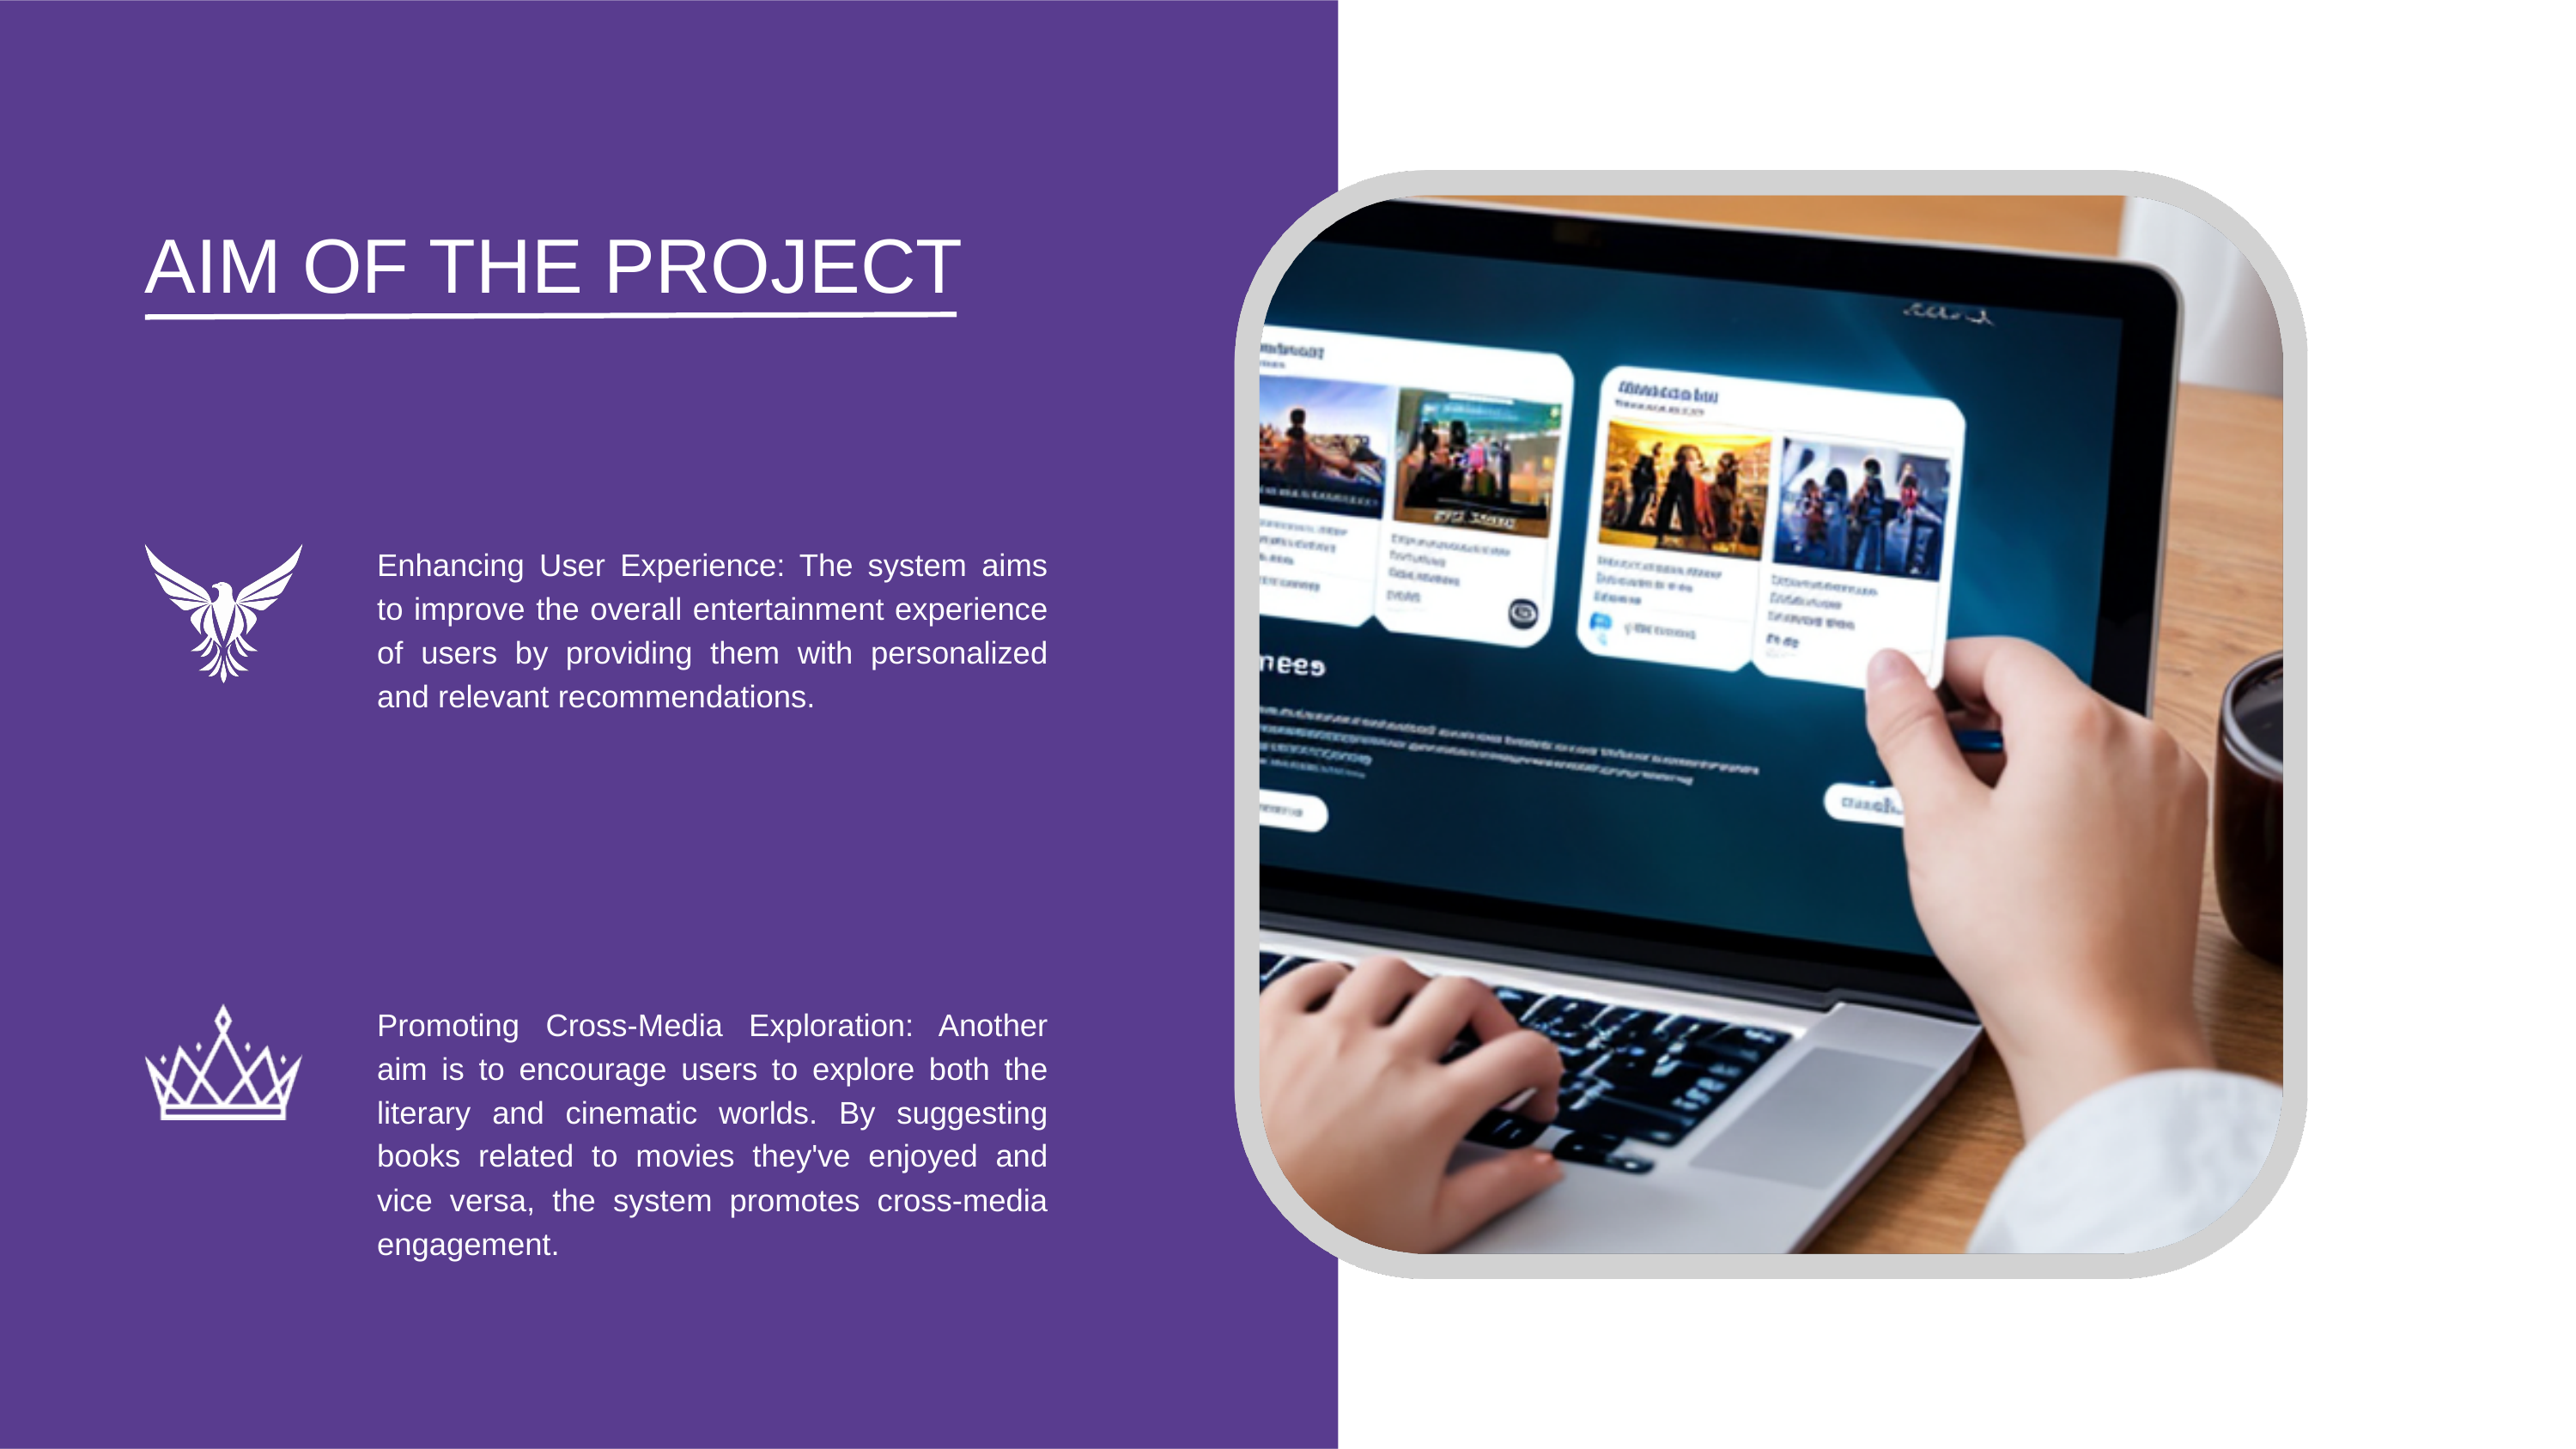

AIM OF THE PROJECT

Enhancing User Experience: The system aims to improve the overall entertainment experience of users by providing them with personalized and relevant recommendations.

Promoting Cross-Media Exploration: Another aim is to encourage users to explore both the literary and cinematic worlds. By suggesting books related to movies they've enjoyed and vice versa, the system promotes cross-media engagement.